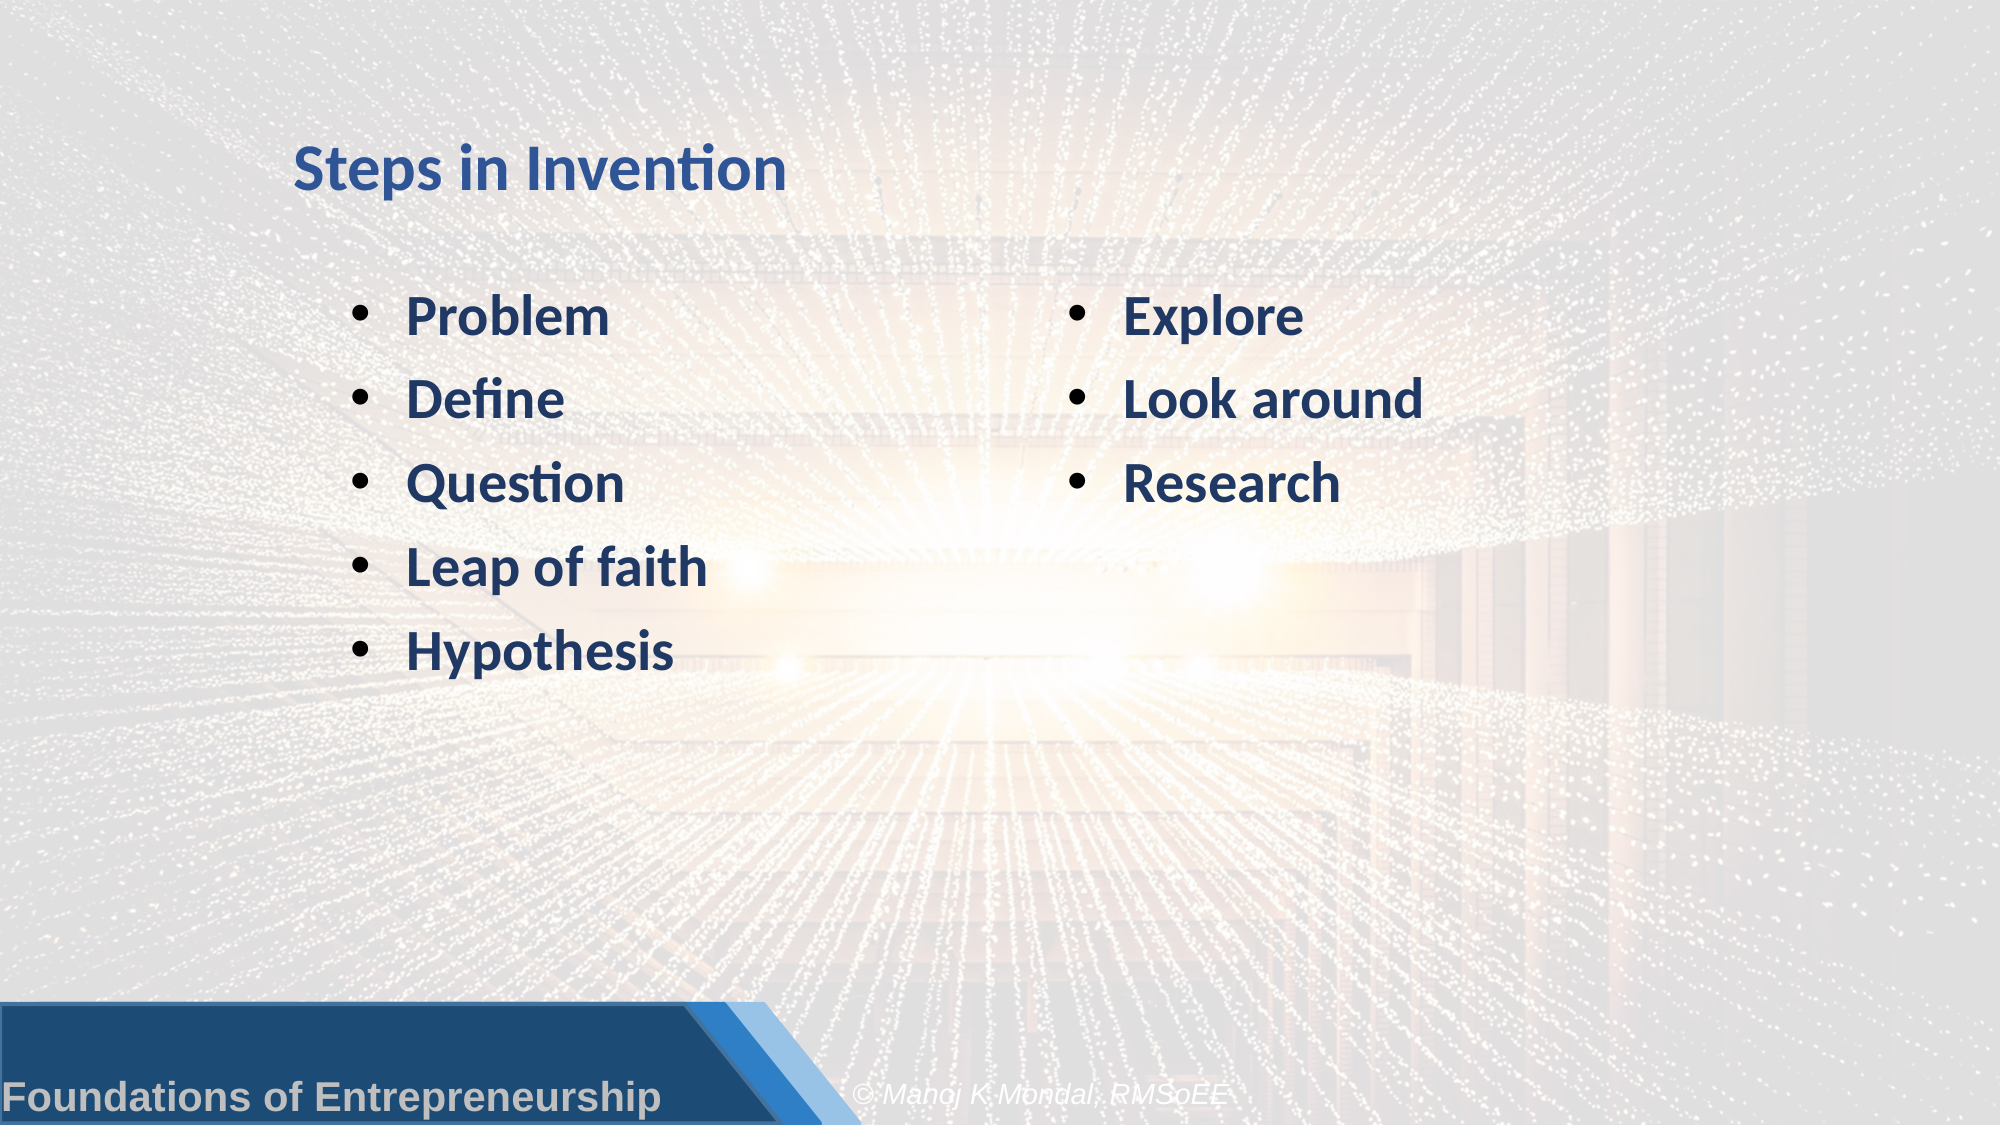

# Steps in Invention
Problem
Define
Question
Leap of faith
Hypothesis
Explore
Look around
Research